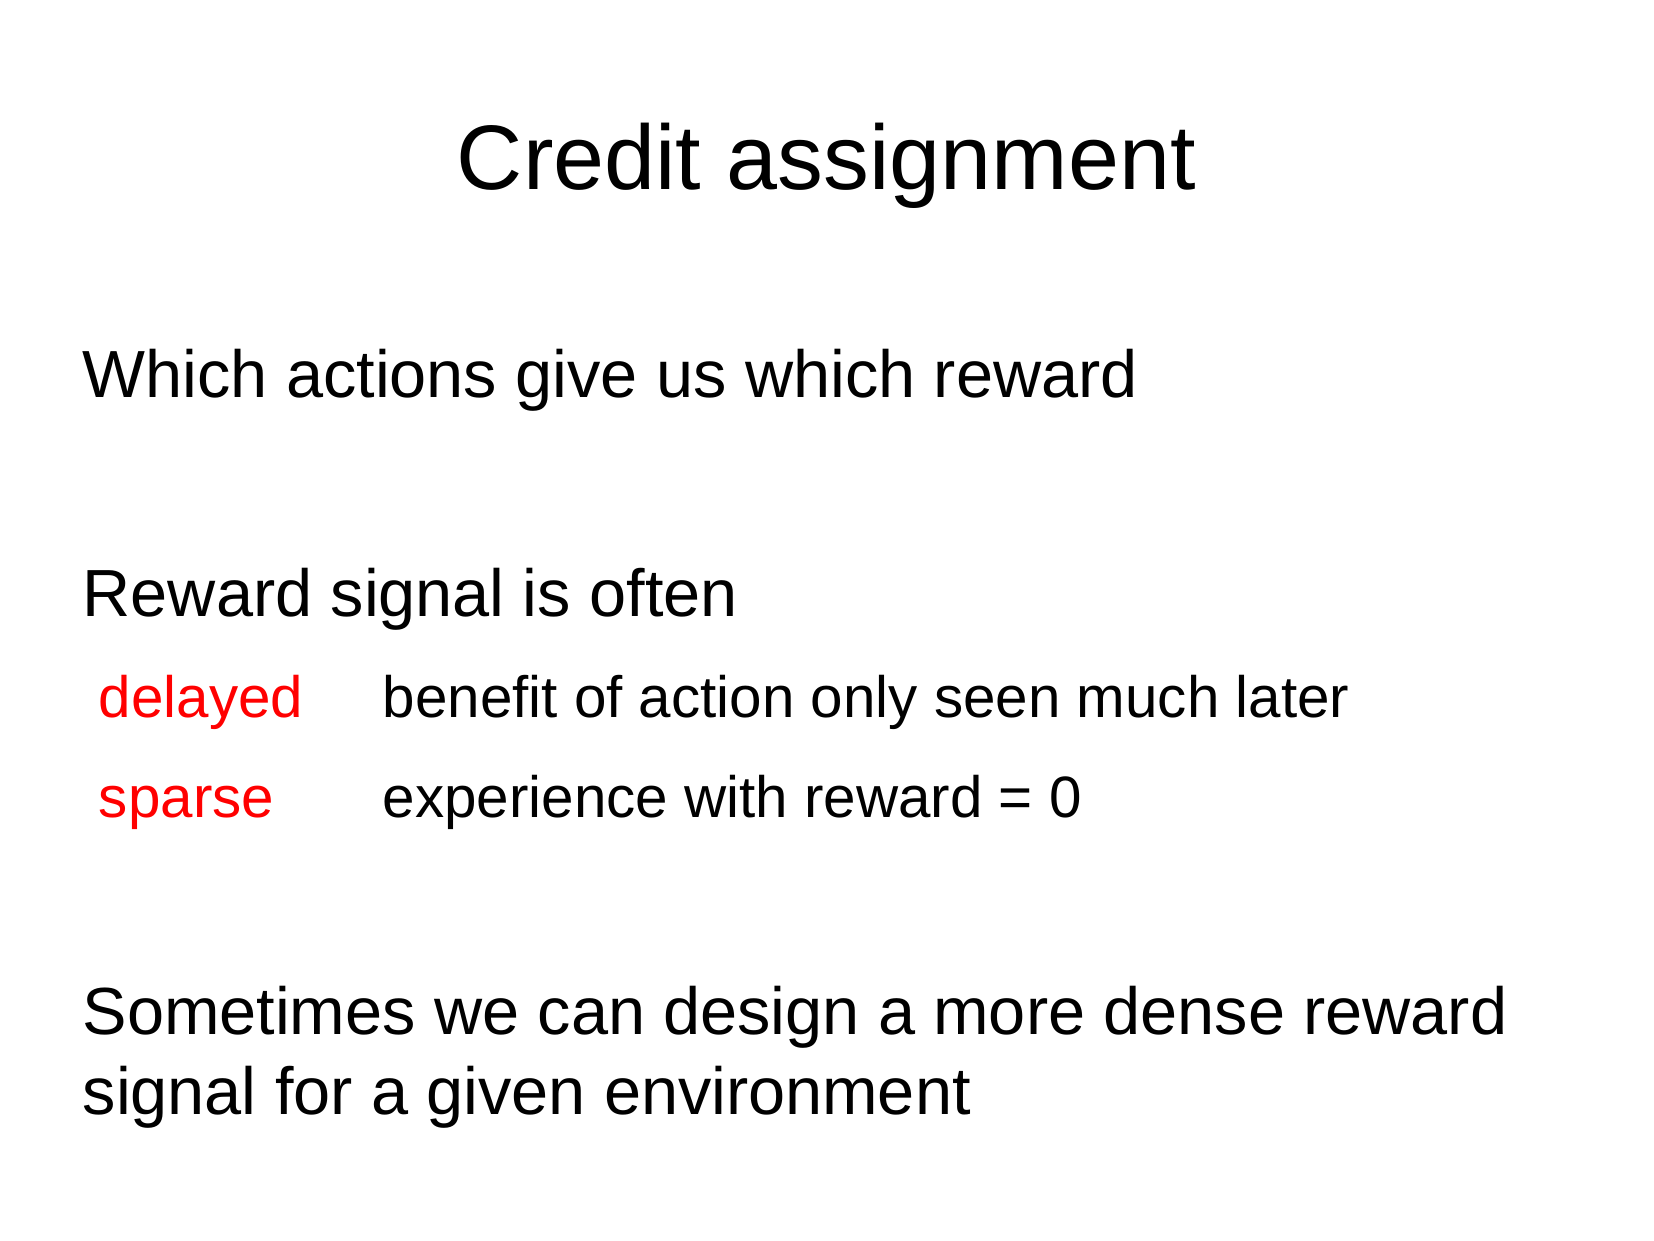

Credit assignment
Which actions give us which reward

Reward signal is often
 delayed	benefit of action only seen much later
 sparse	experience with reward = 0

Sometimes we can design a more dense reward signal for a given environment